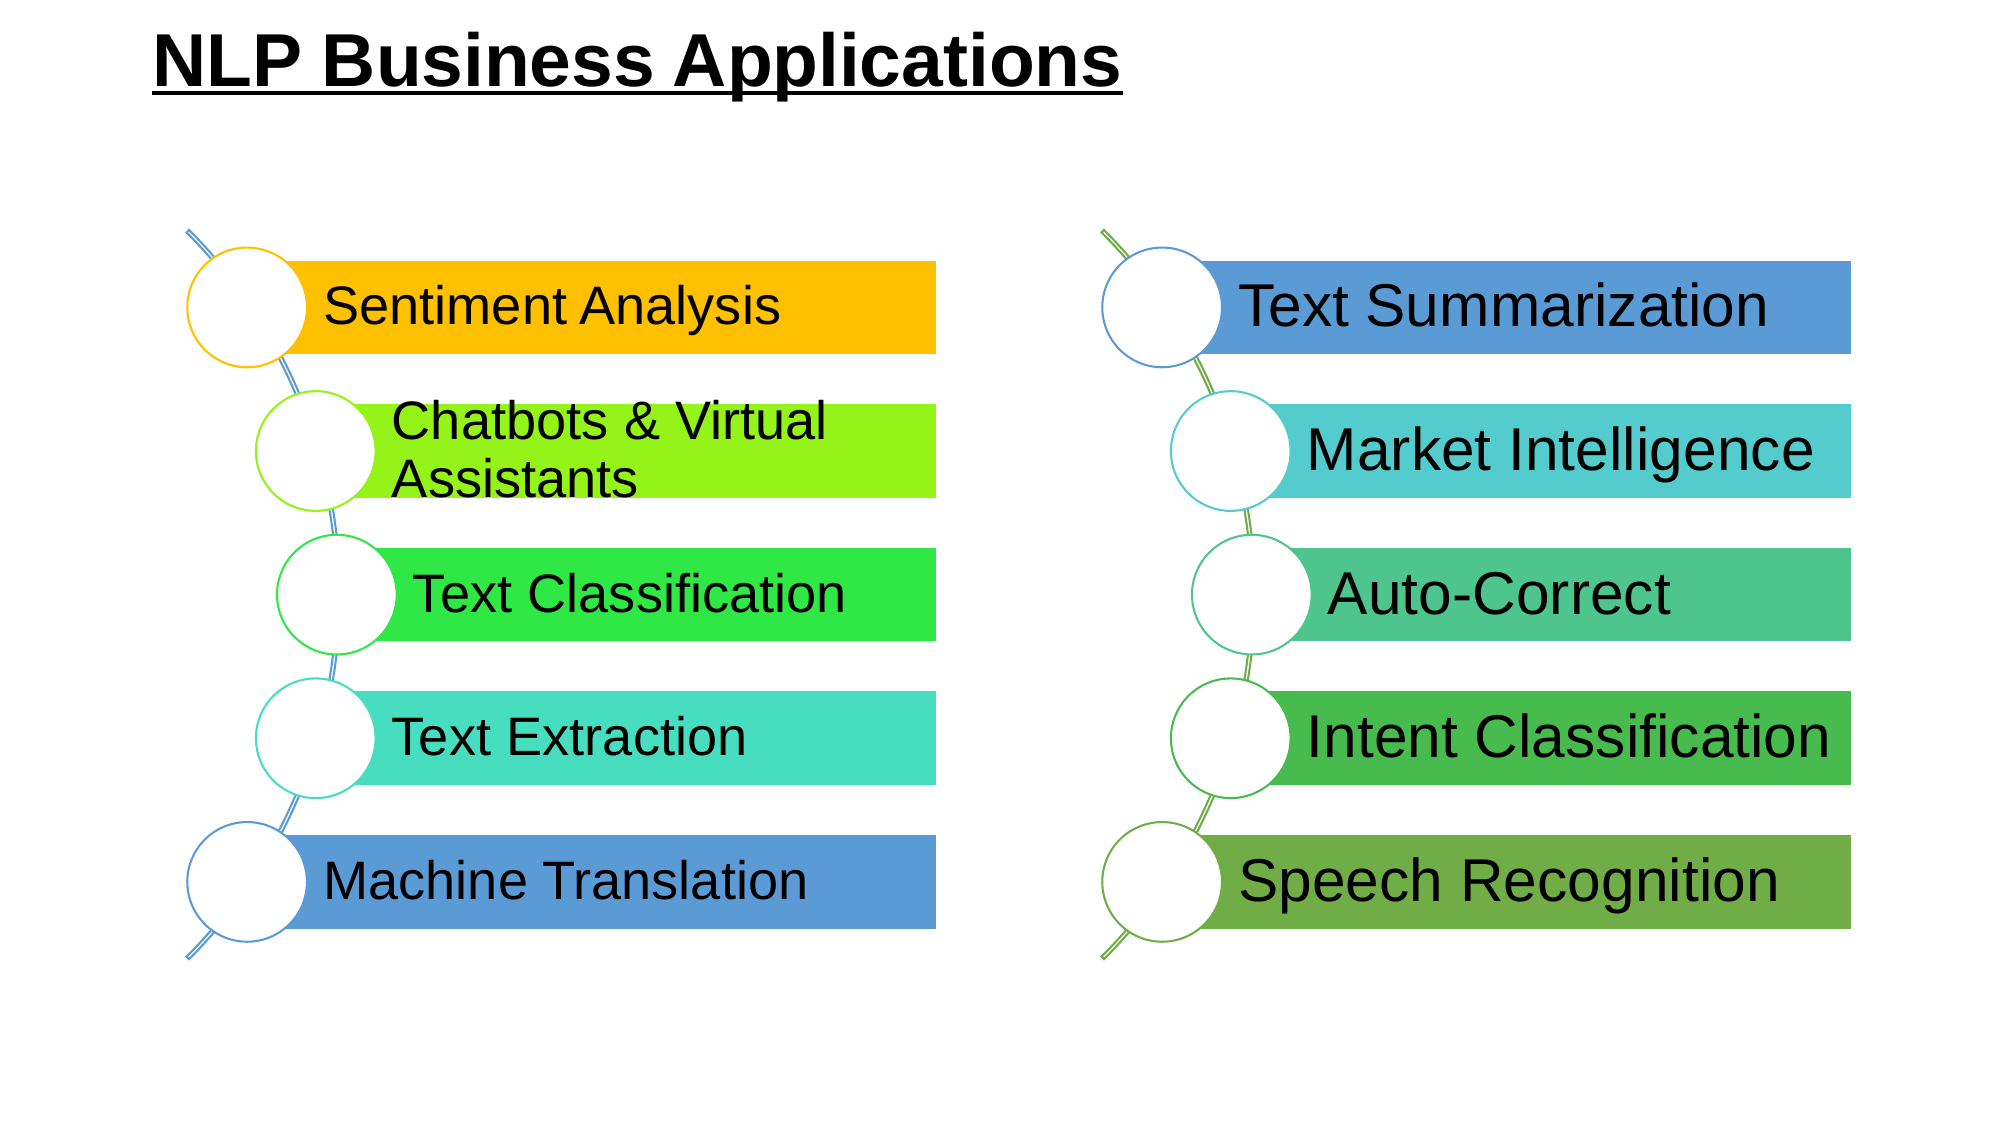

# NLP Business Applications
Sentiment Analysis
Chatbots & Virtual Assistants
Text Classification
Text Extraction
Machine Translation
Text Summarization
Market Intelligence
Auto-Correct
Intent Classification
Speech Recognition